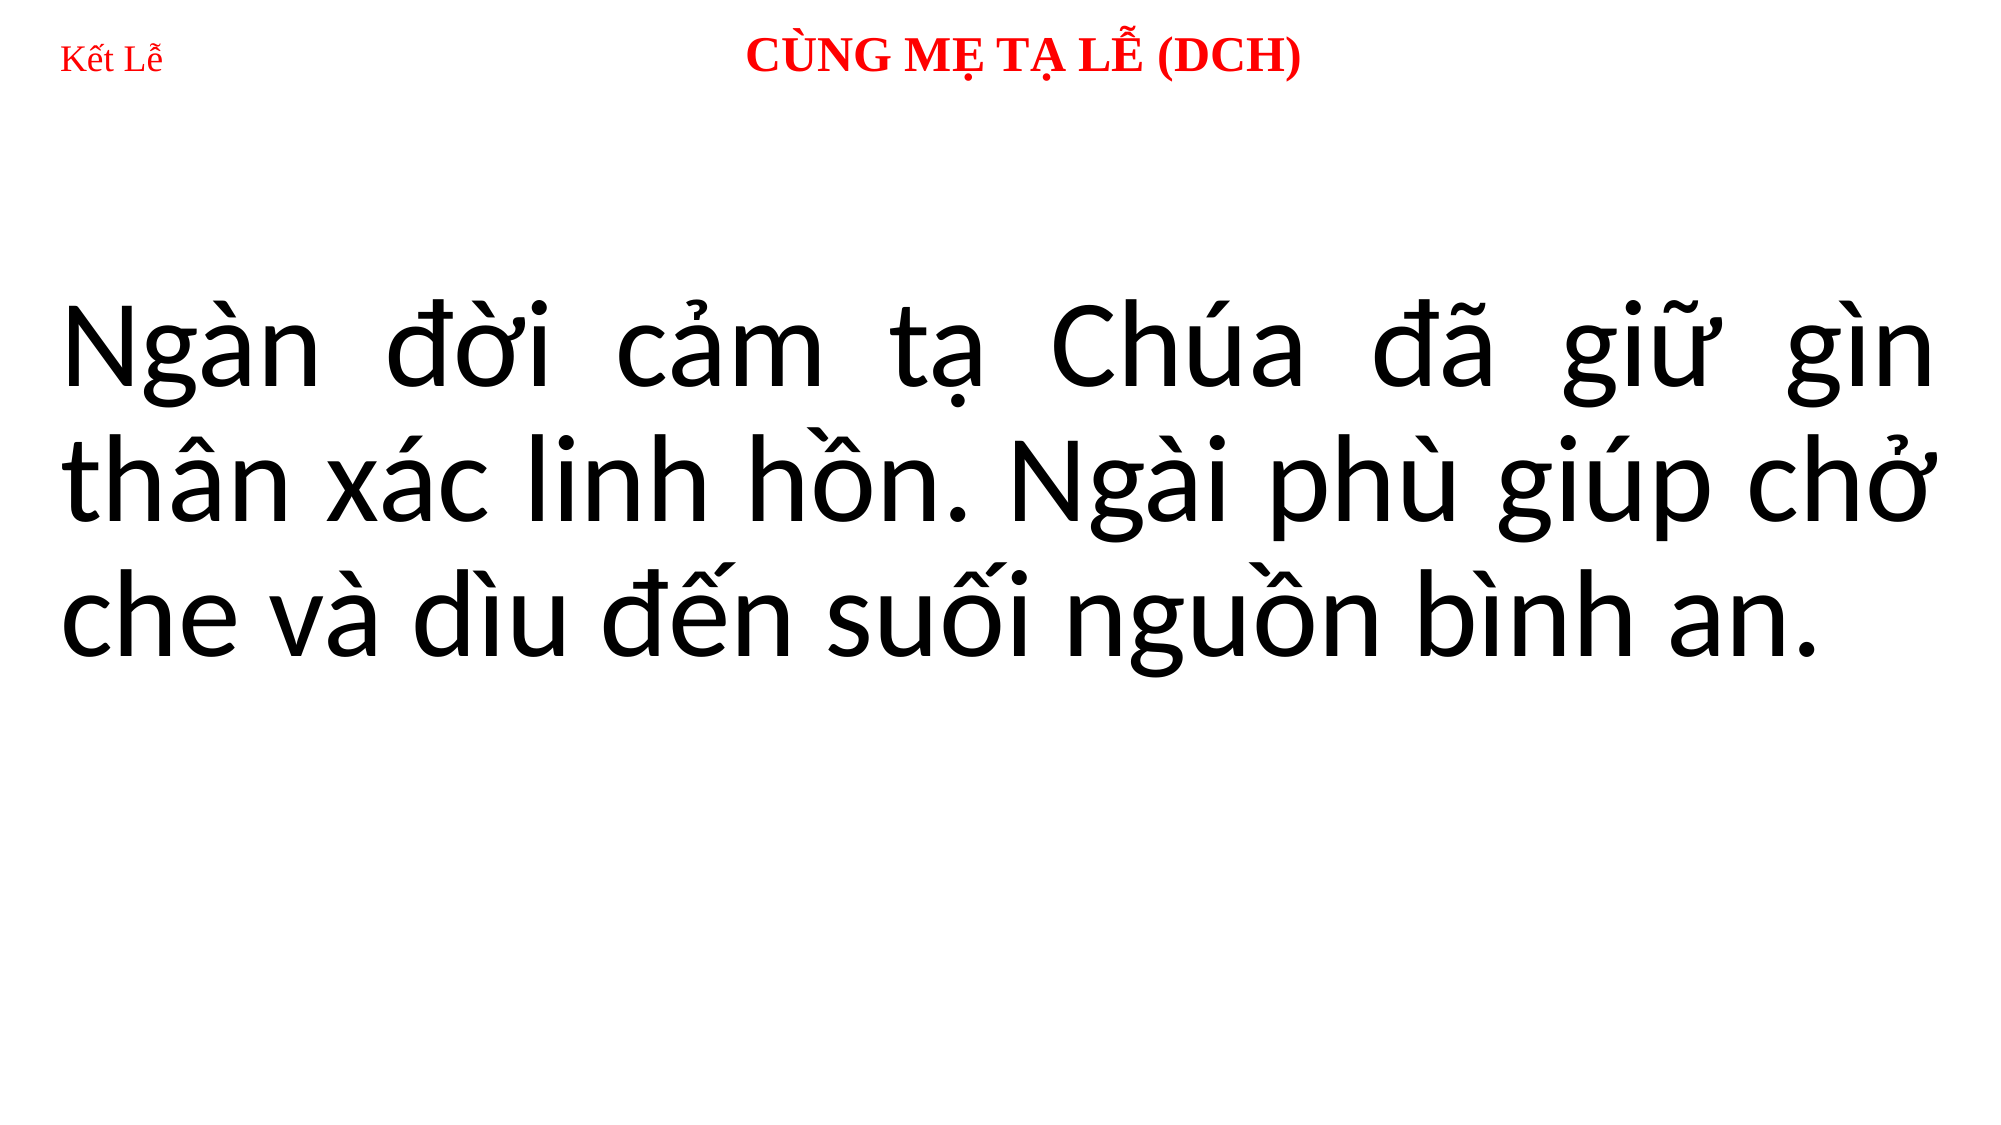

# Kết Lễ                                 		         CÙNG MẸ TẠ LỄ (DCH)
Ngàn đời cảm tạ Chúa đã giữ gìn thân xác linh hồn. Ngài phù giúp chở che và dìu đến suối nguồn bình an.